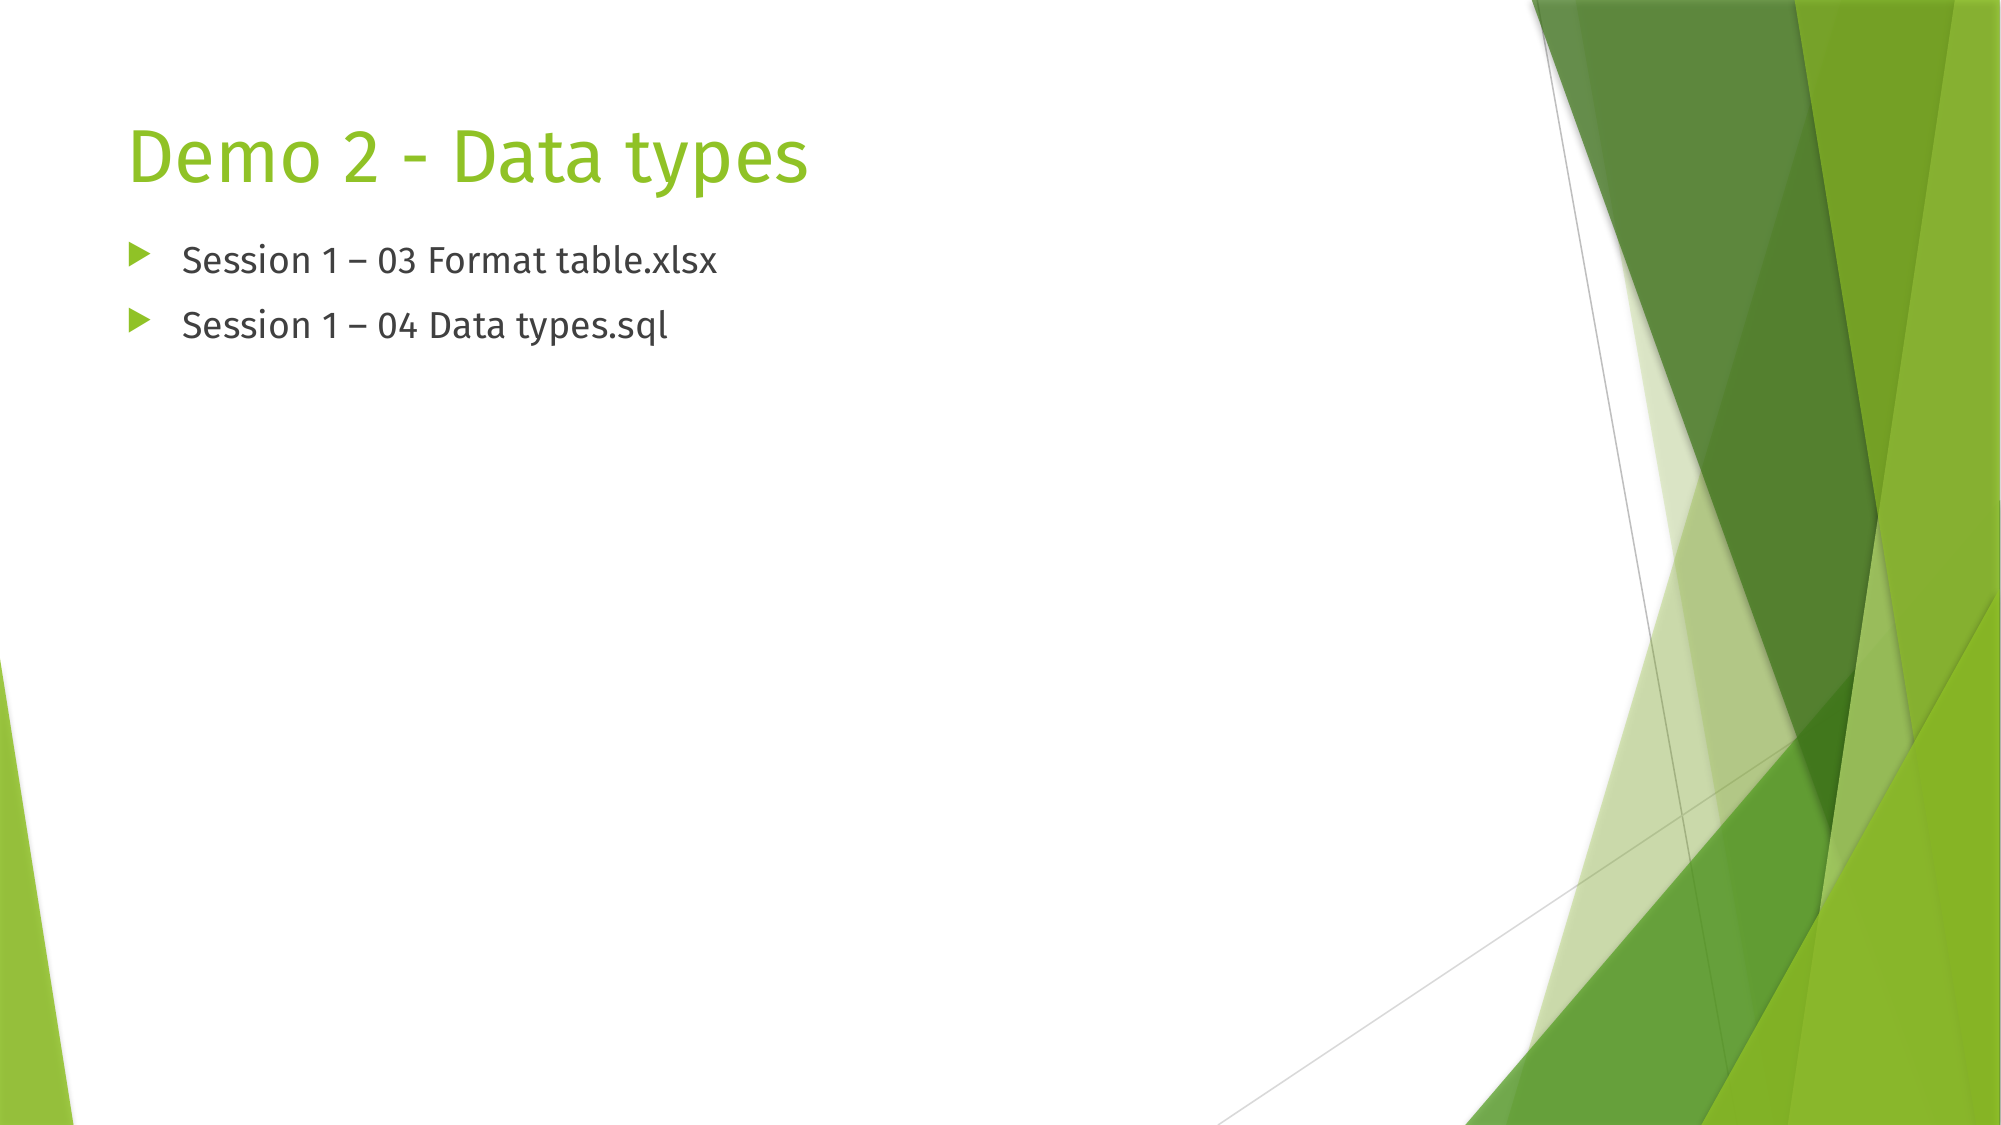

# Demo 2 - Data types
Session 1 – 03 Format table.xlsx
Session 1 – 04 Data types.sql